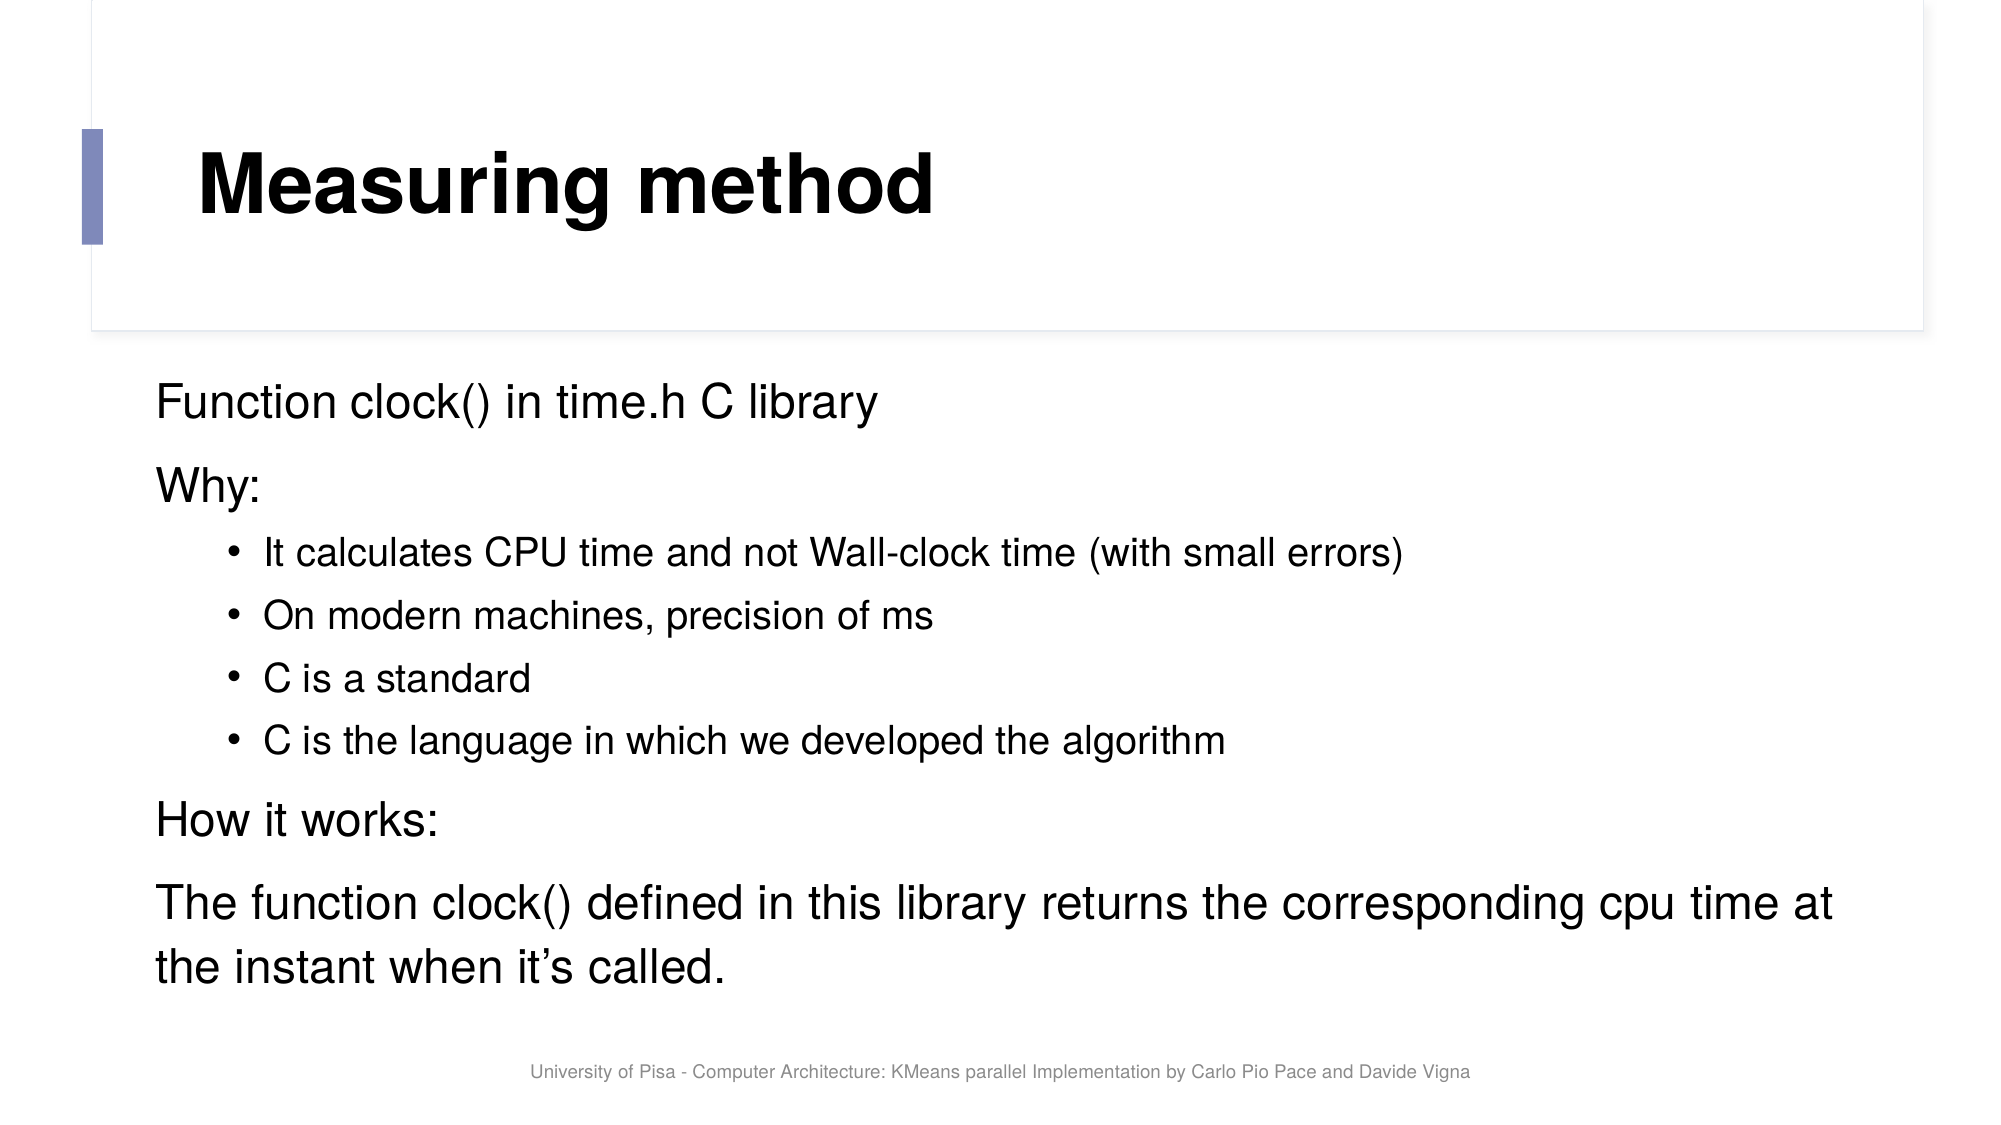

# Measuring method
Function clock() in time.h C library
Why:
It calculates CPU time and not Wall-clock time (with small errors)
On modern machines, precision of ms
C is a standard
C is the language in which we developed the algorithm
How it works:
The function clock() defined in this library returns the corresponding cpu time at the instant when it’s called.
University of Pisa - Computer Architecture: KMeans parallel Implementation by Carlo Pio Pace and Davide Vigna